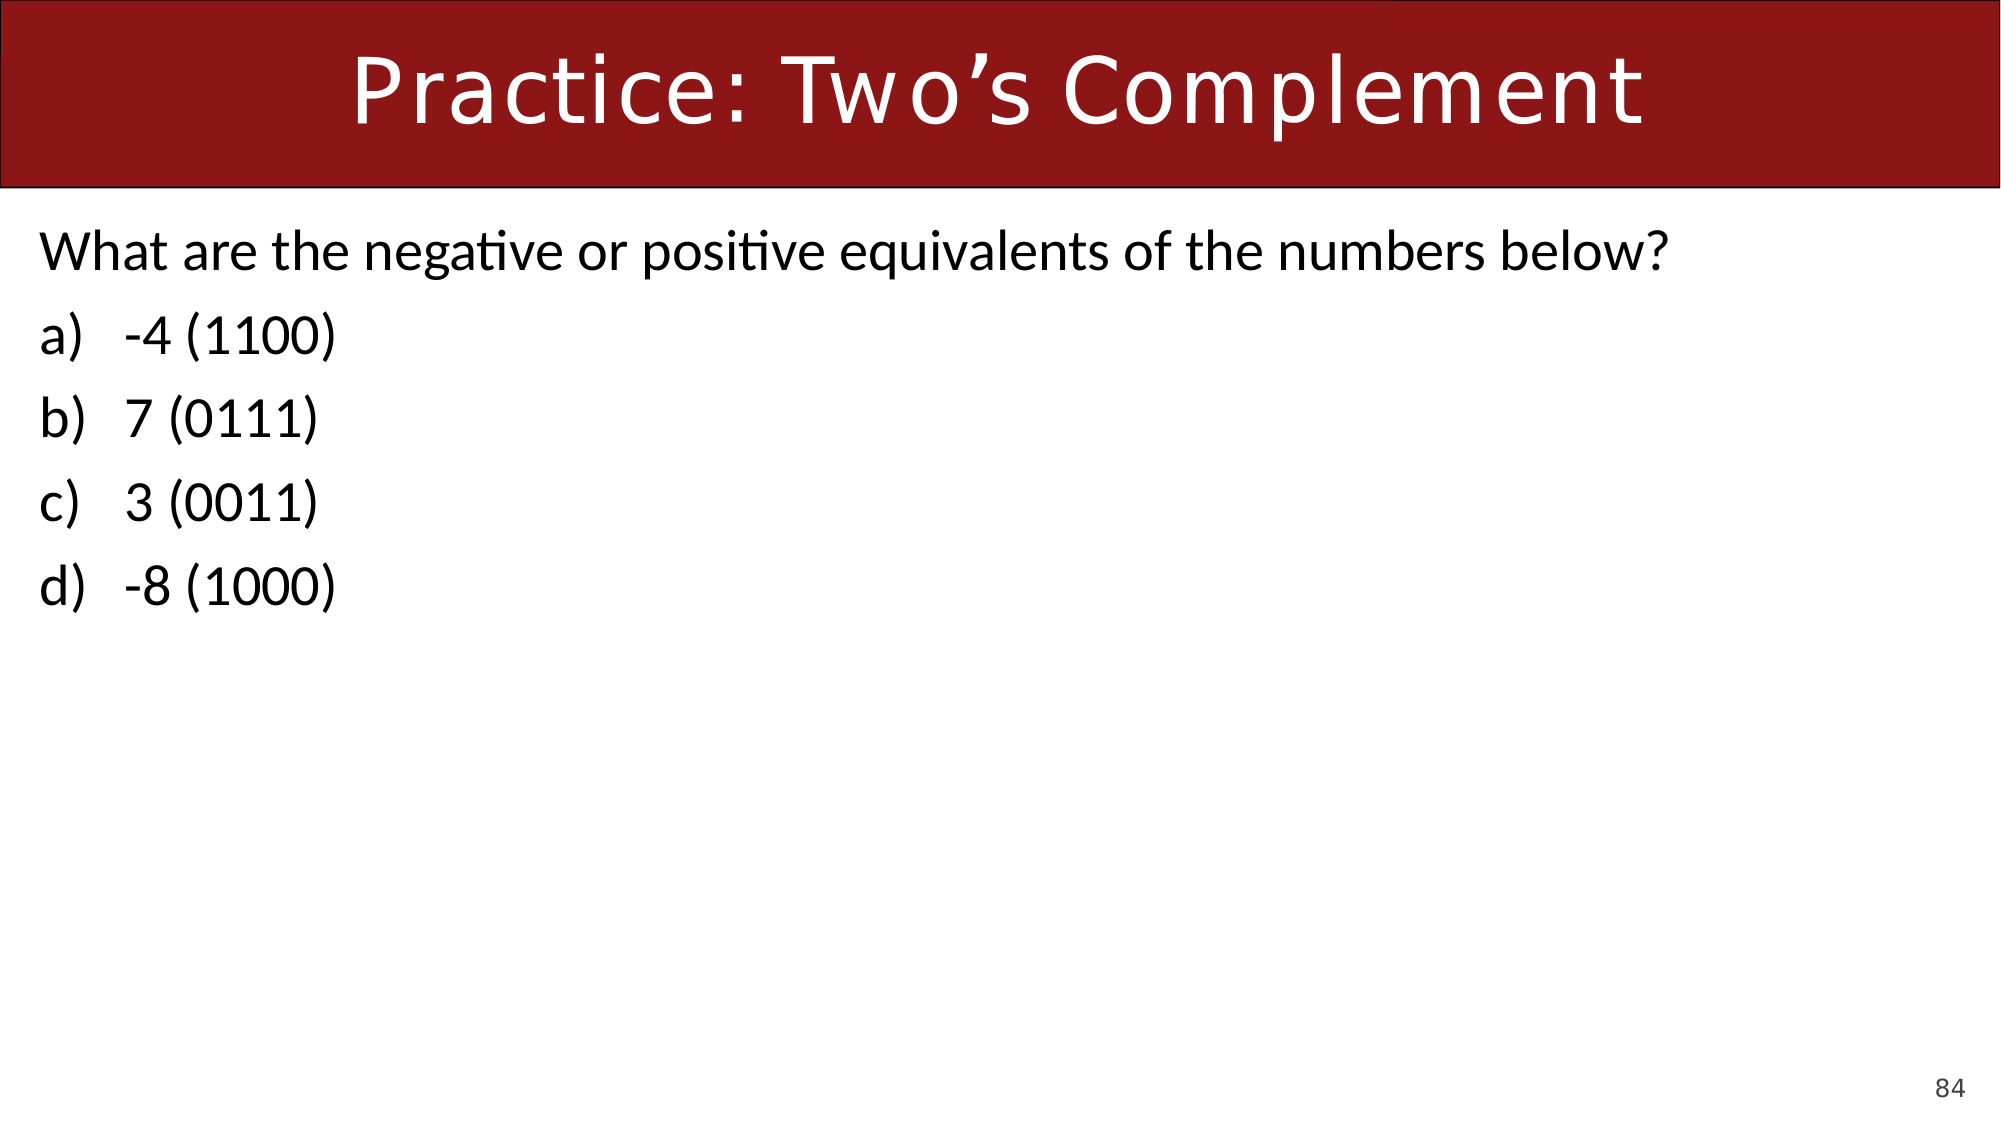

# Practice: Two’s Complement
What are the negative or positive equivalents of the numbers below?
-4 (1100)
7 (0111)
3 (0011)
-8 (1000)